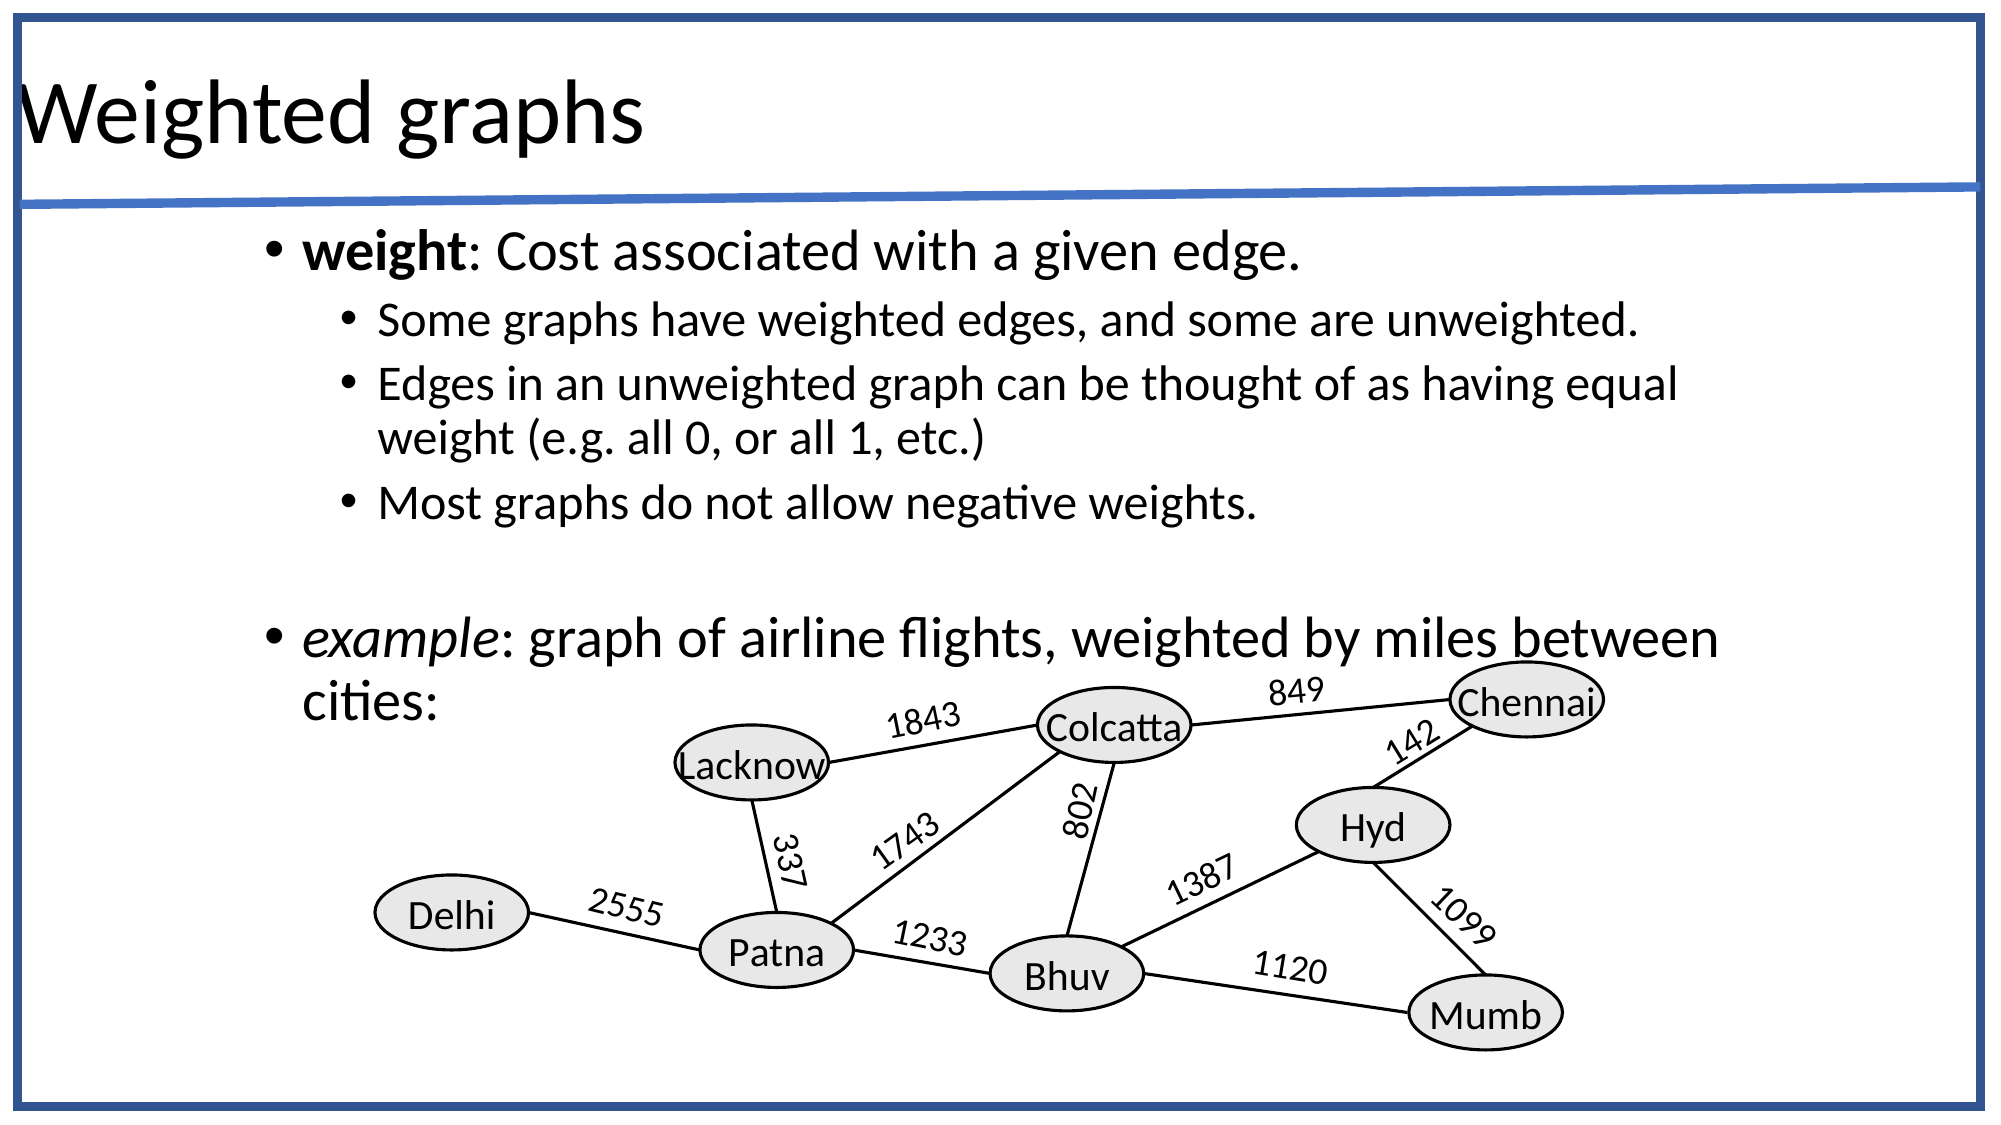

# Weighted graphs

weight: Cost associated with a given edge.
Some graphs have weighted edges, and some are unweighted.
Edges in an unweighted graph can be thought of as having equal weight (e.g. all 0, or all 1, etc.)
Most graphs do not allow negative weights.

example: graph of airline flights, weighted by miles between cities:
849
Chennai
1843
Colcatta
142
Lacknow
802
Hyd
1743
337
1387
Delhi
2555
1099
1233
Patna
1120
Bhuv
Mumb